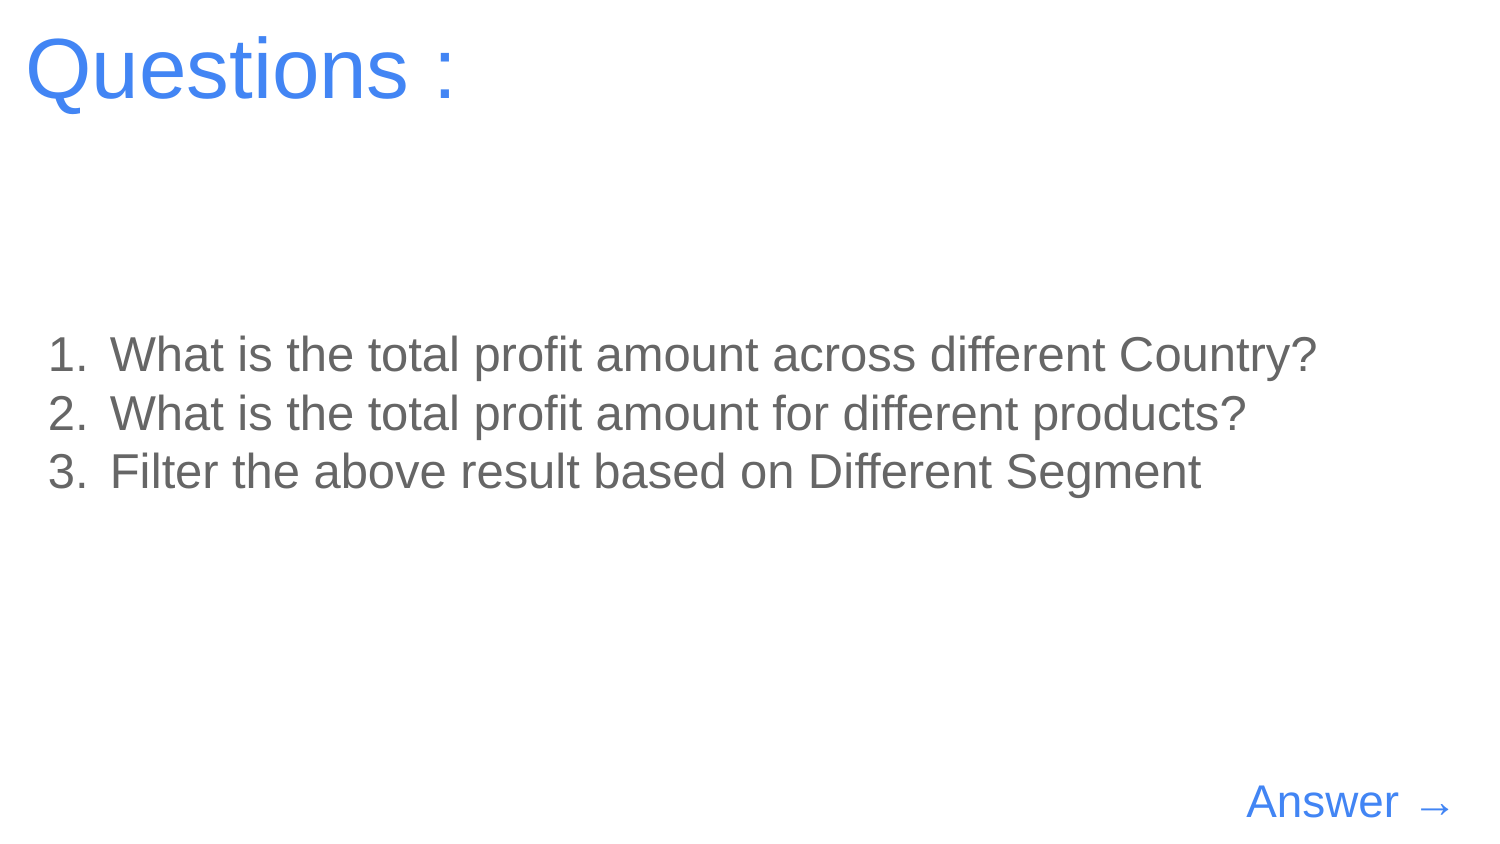

Questions :
What is the total profit amount across different Country?
What is the total profit amount for different products?
Filter the above result based on Different Segment
 Answer →